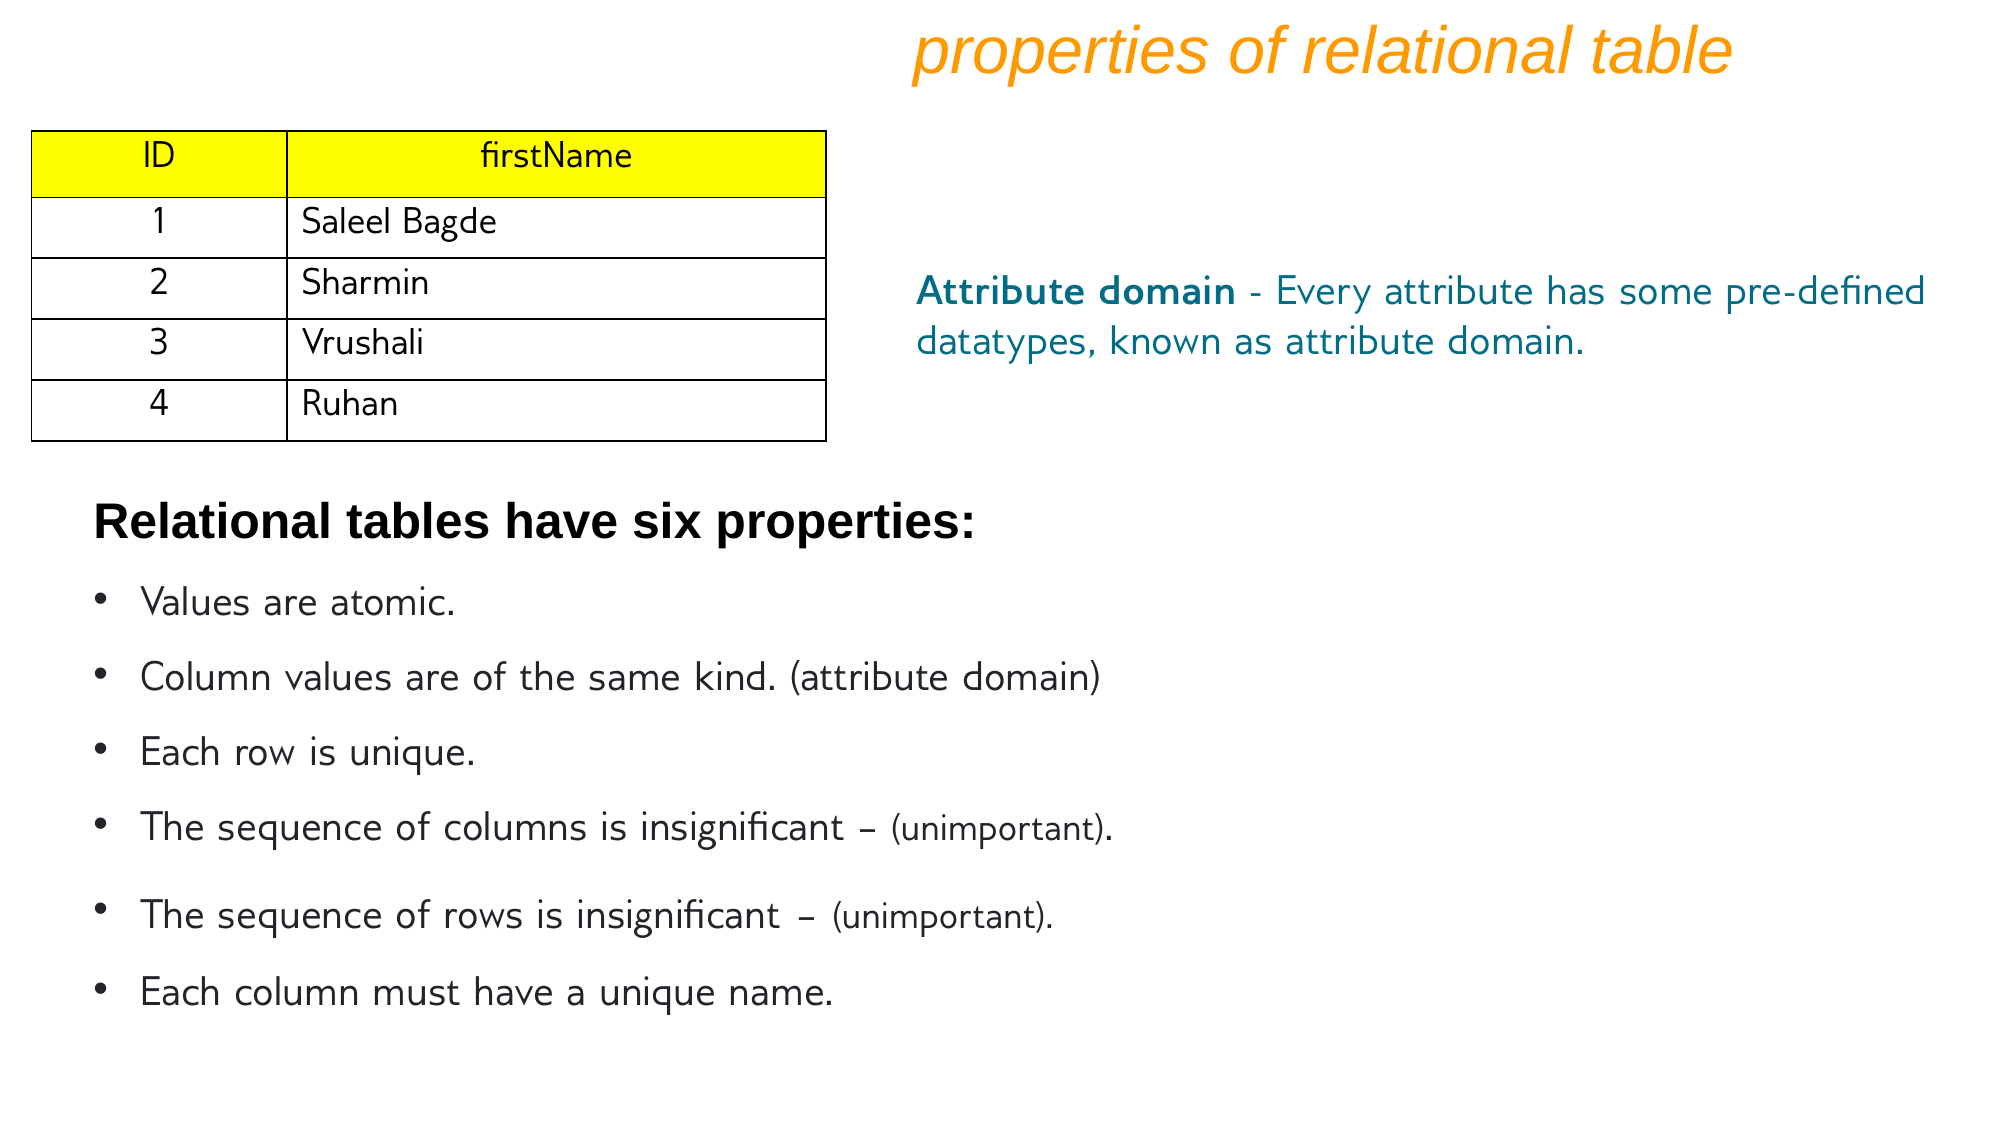

properties of relational table
| ID | firstName |
| --- | --- |
| 1 | Saleel Bagde |
| 2 | Sharmin |
| 3 | Vrushali |
| 4 | Ruhan |
Attribute domain − Every attribute has some pre-defined datatypes, known as attribute domain.
Relational tables have six properties:
Values are atomic.
Column values are of the same kind. (attribute domain)
Each row is unique.
The sequence of columns is insignificant – (unimportant).
The sequence of rows is insignificant – (unimportant).
Each column must have a unique name.